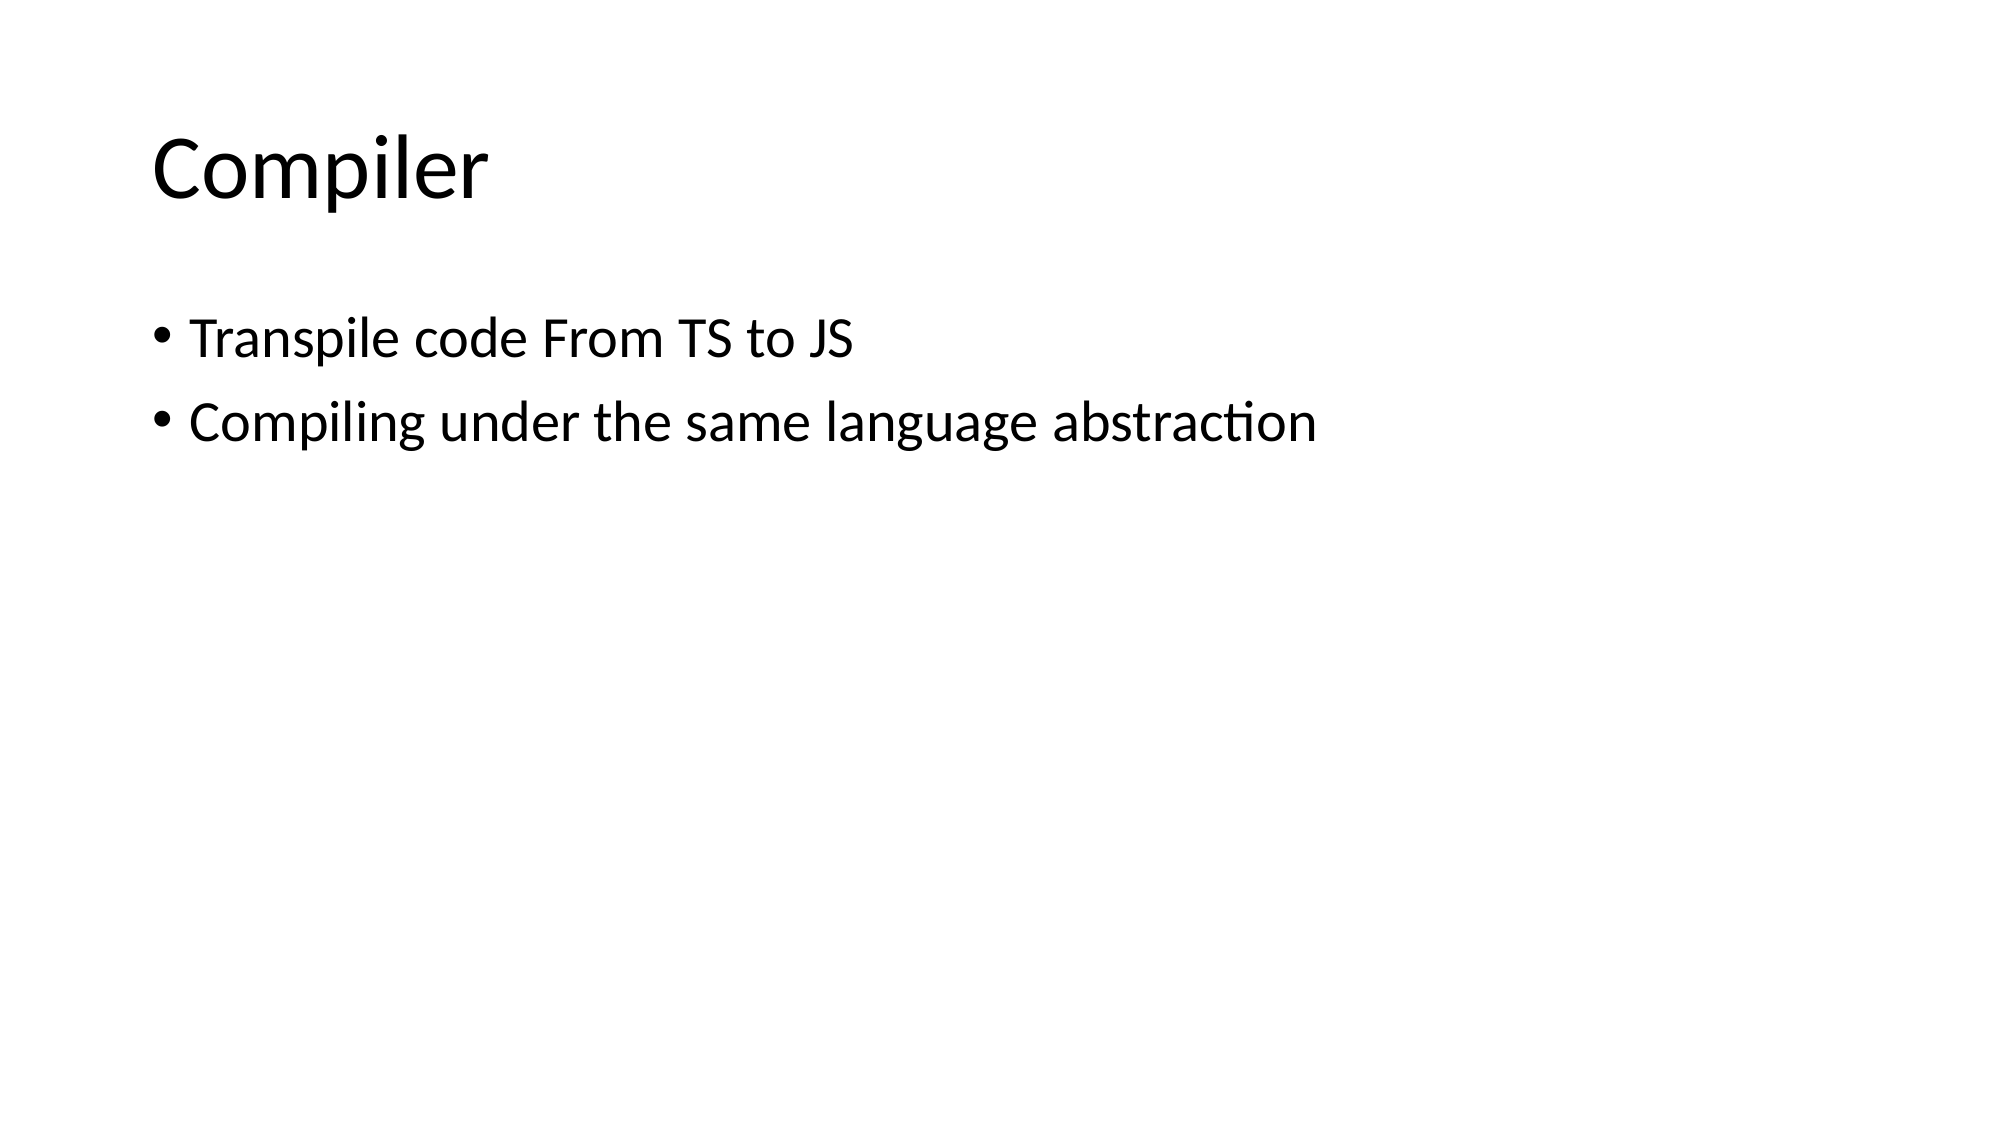

# Compiler
Transpile code From TS to JS
Compiling under the same language abstraction